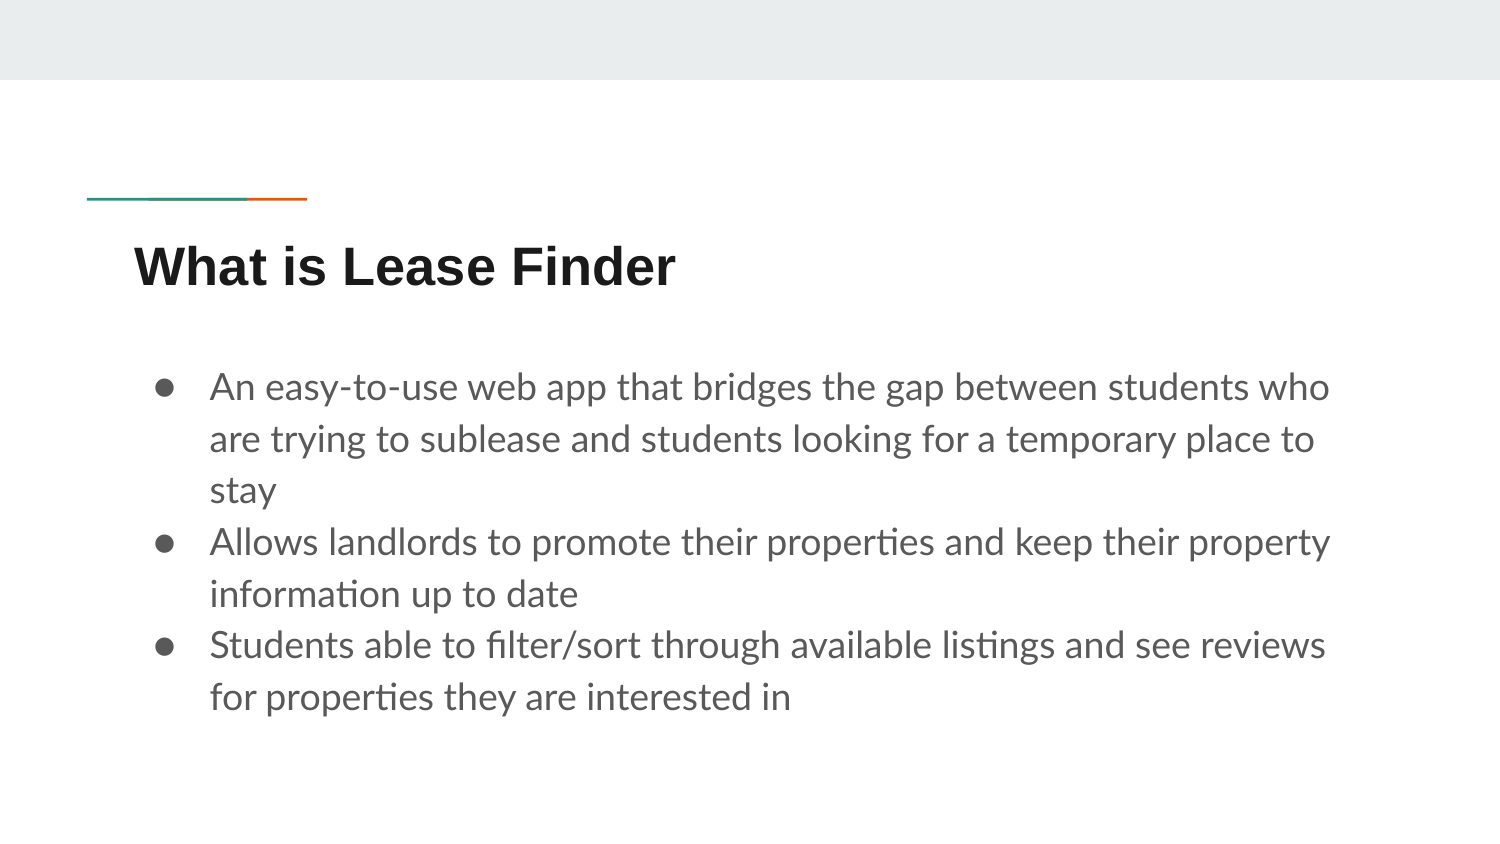

# What is Lease Finder
An easy-to-use web app that bridges the gap between students who are trying to sublease and students looking for a temporary place to stay
Allows landlords to promote their properties and keep their property information up to date
Students able to filter/sort through available listings and see reviews for properties they are interested in